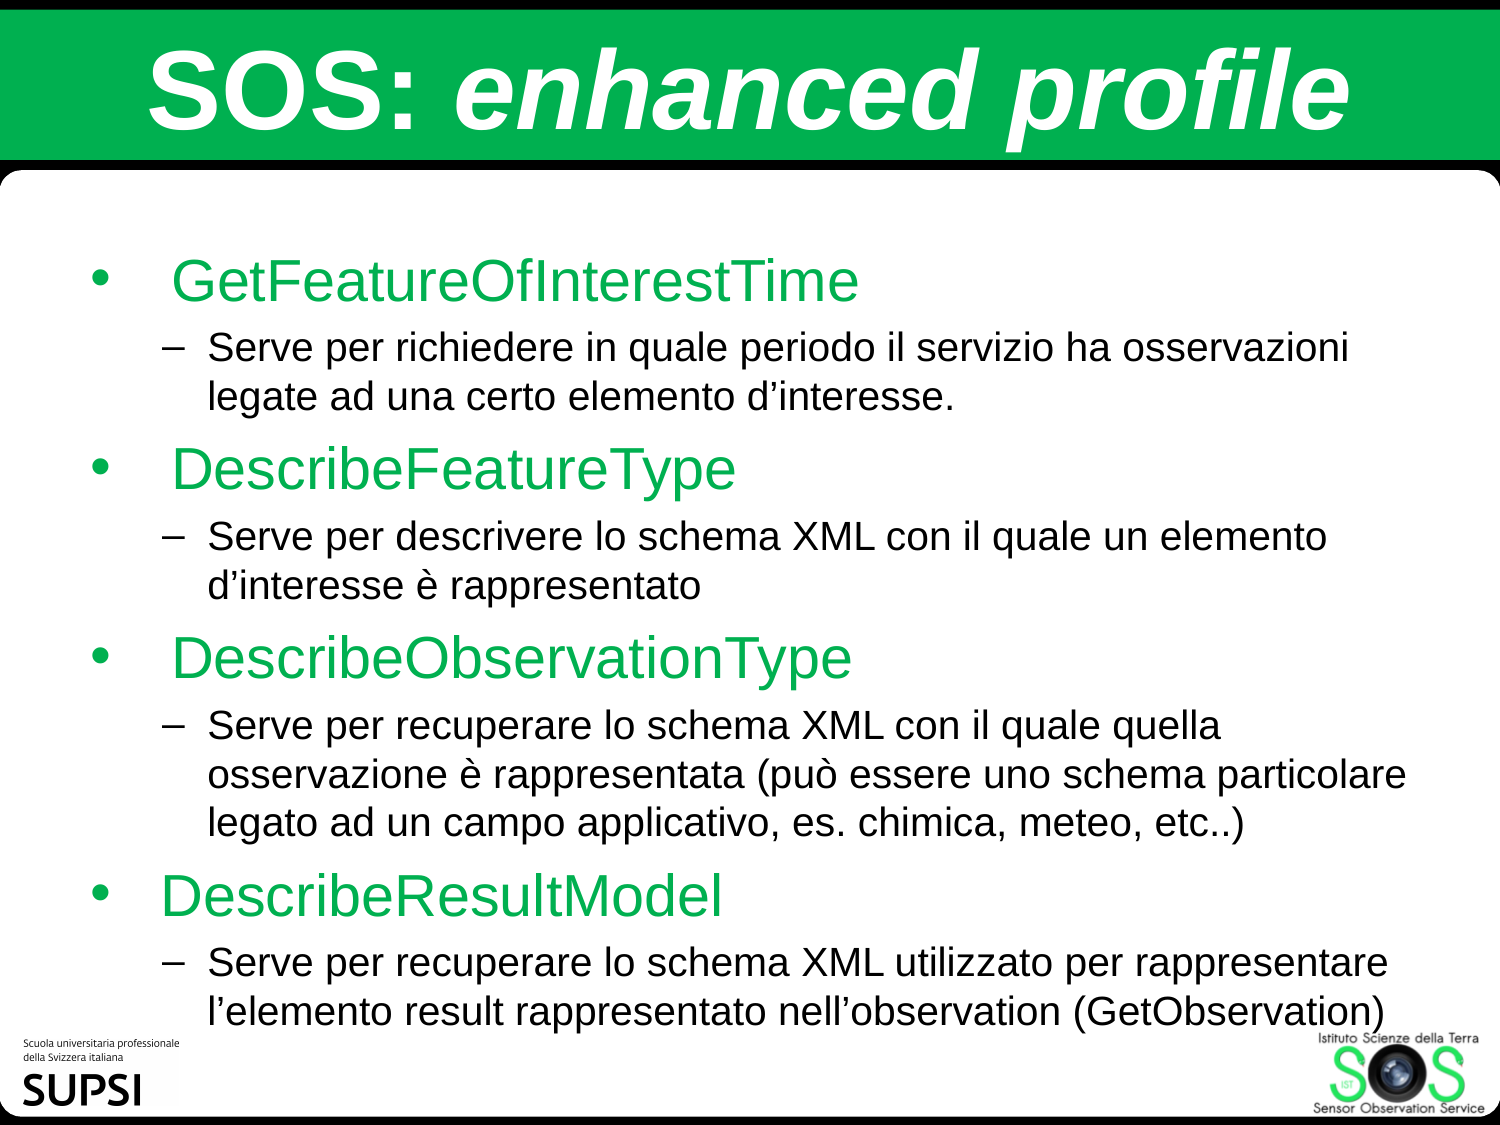

# SOS: enhanced profile
GetFeatureOfInterestTime
Serve per richiedere in quale periodo il servizio ha osservazioni legate ad una certo elemento d’interesse.
DescribeFeatureType
Serve per descrivere lo schema XML con il quale un elemento d’interesse è rappresentato
DescribeObservationType
Serve per recuperare lo schema XML con il quale quella osservazione è rappresentata (può essere uno schema particolare legato ad un campo applicativo, es. chimica, meteo, etc..)
 DescribeResultModel
Serve per recuperare lo schema XML utilizzato per rappresentare l’elemento result rappresentato nell’observation (GetObservation)